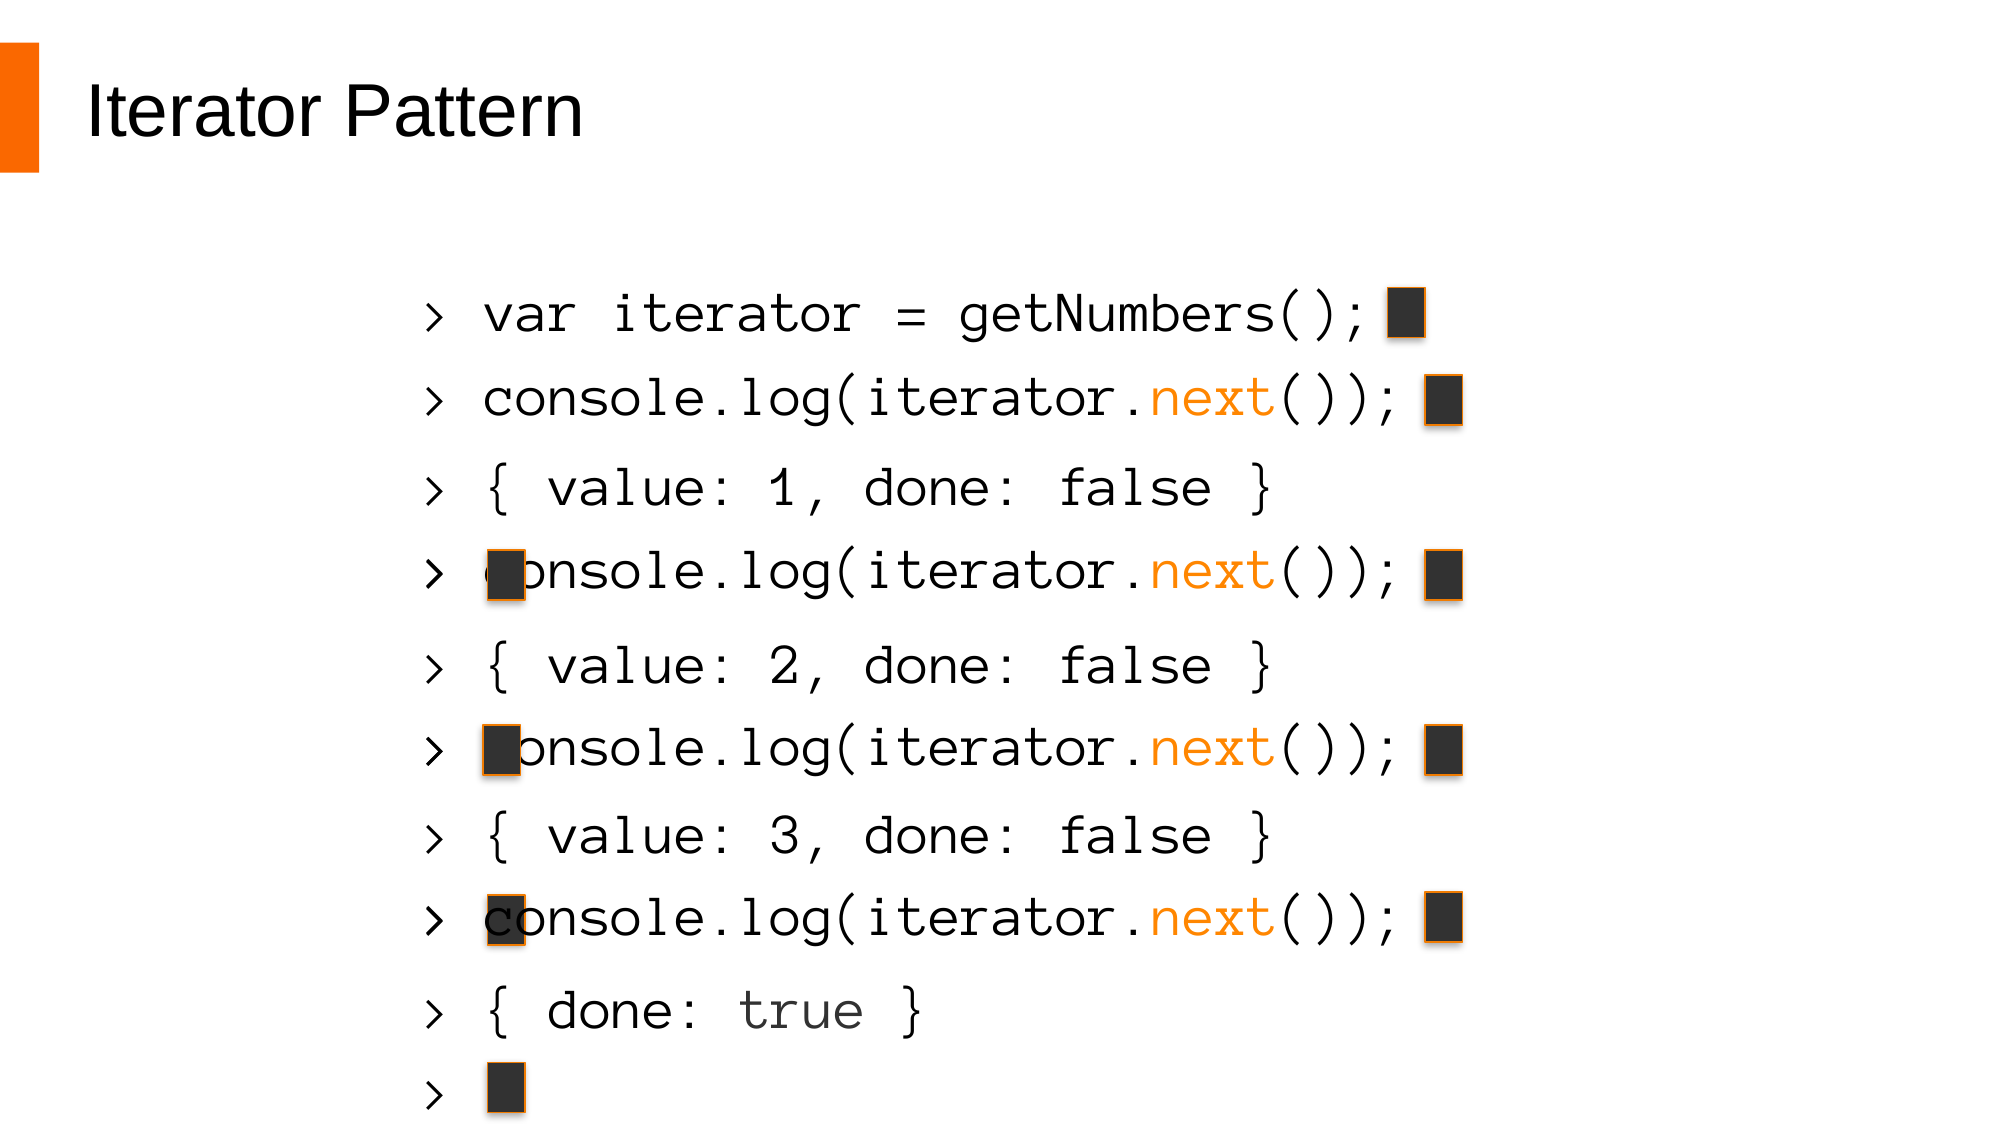

# Iterator Pattern
> var iterator = getNumbers();

> console.log(iterator.next());

> { value: 1, done: false }
>

> console.log(iterator.next());

> { value: 2, done: false }
>
> console.log(iterator.next());

> { value: 3, done: false }
>
> console.log(iterator.next());

> { done: true }
>